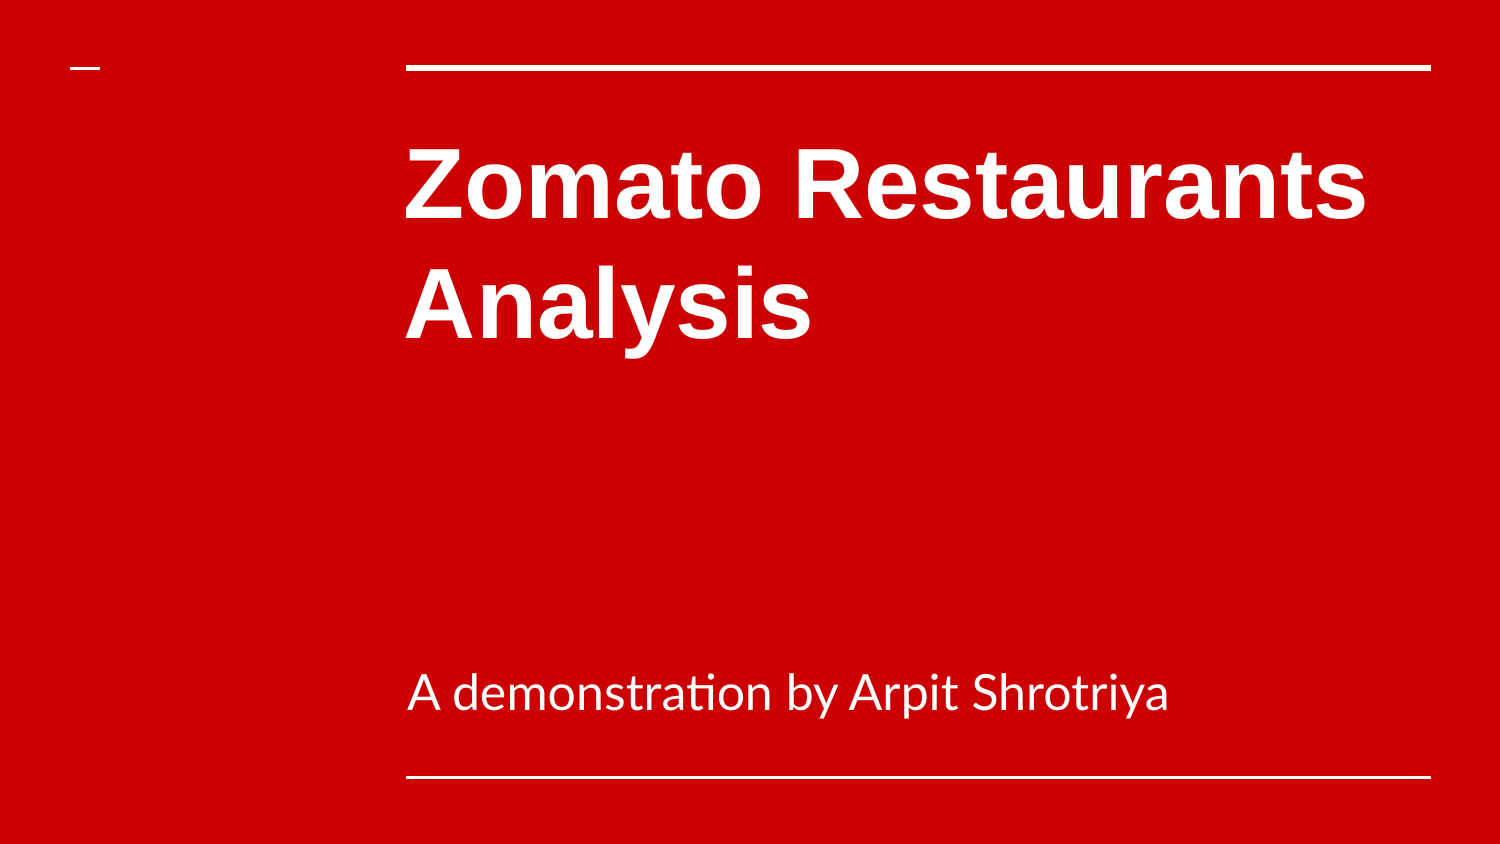

# Zomato Restaurants Analysis
A demonstration by Arpit Shrotriya